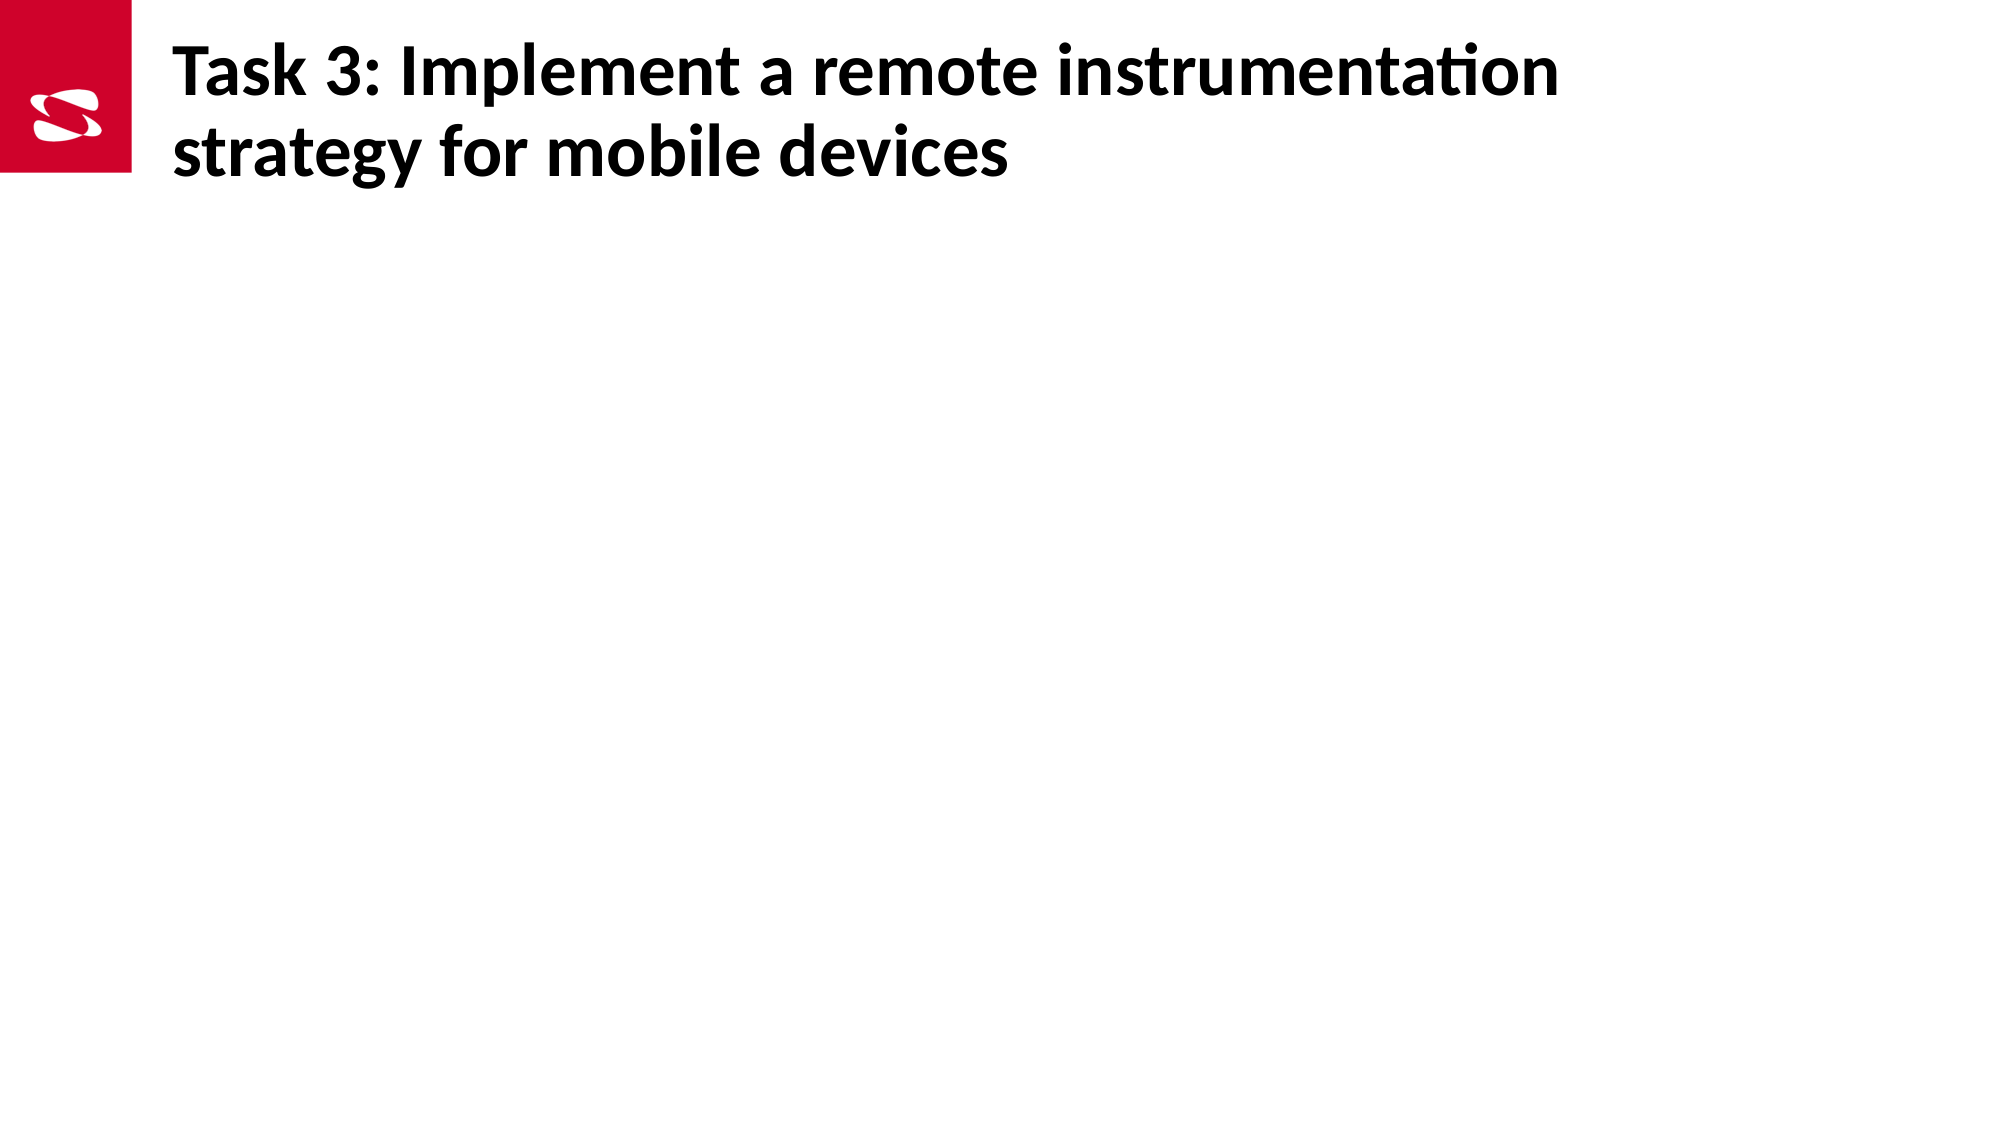

# Task 3: Implement a remote instrumentation strategy for mobile devices